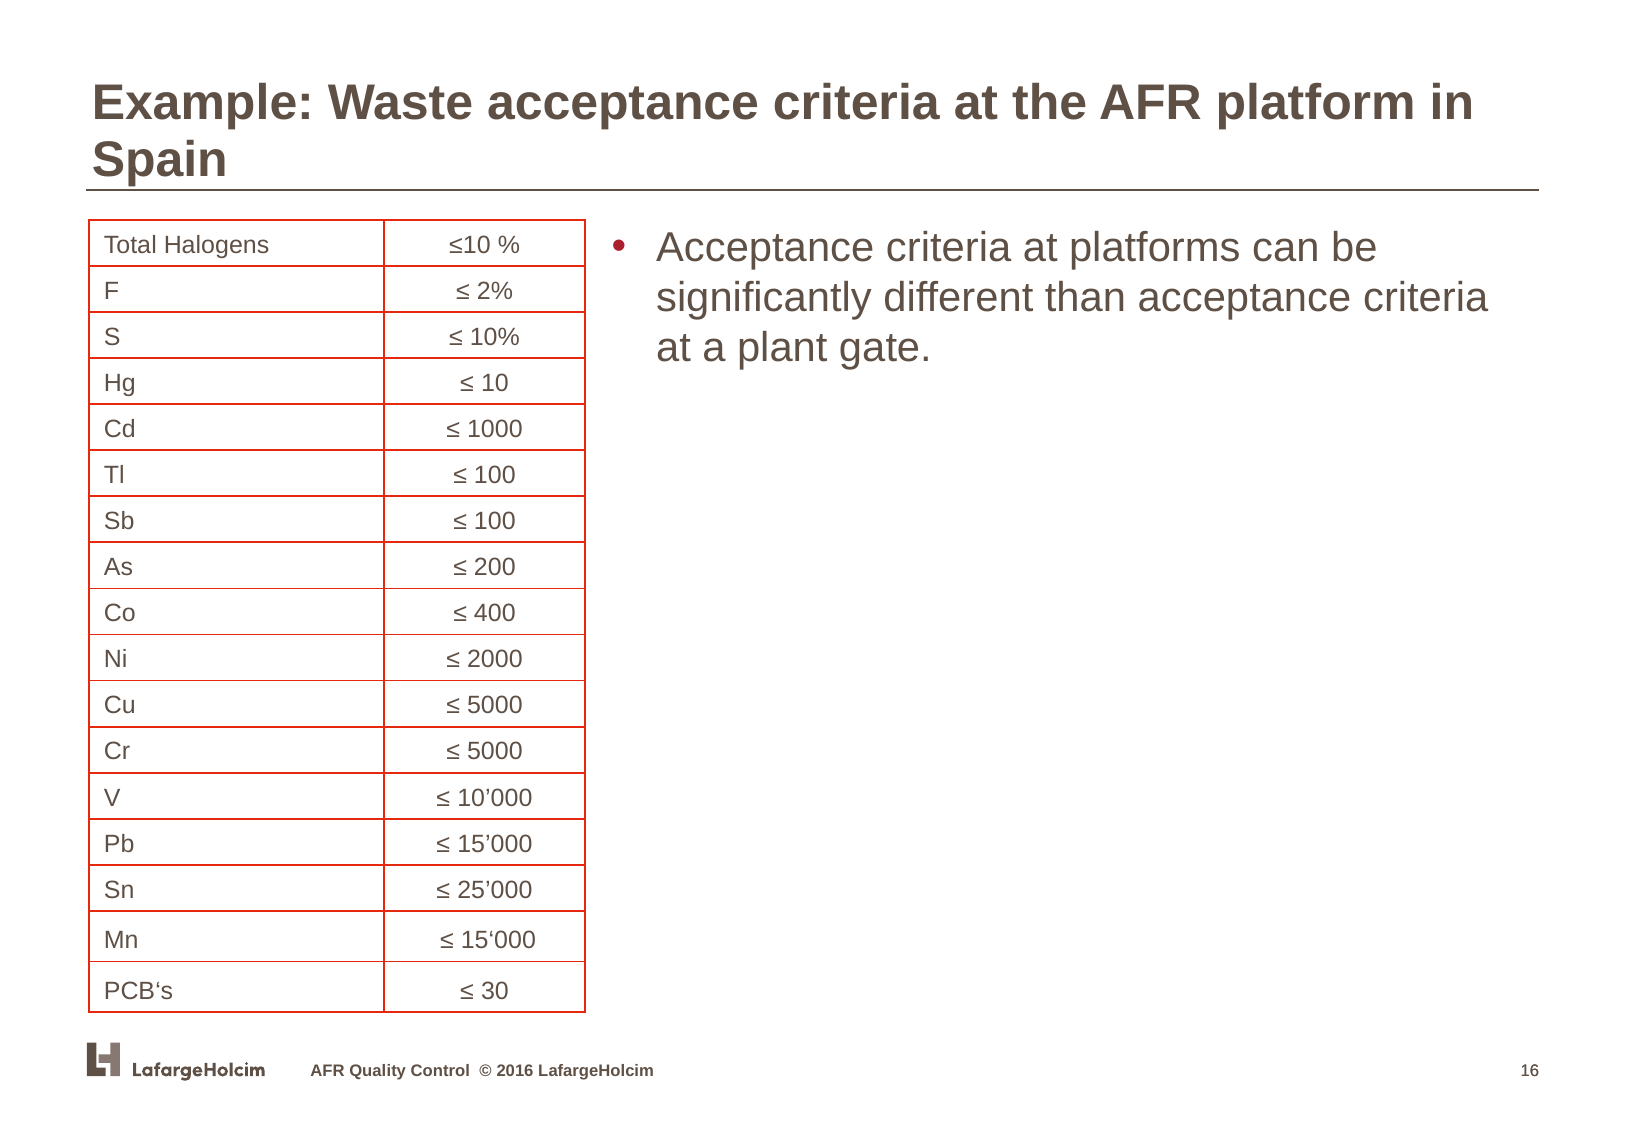

Example: Waste acceptance criteria at the AFR platform in Spain
| Total Halogens | ≤10 % |
| --- | --- |
| F | ≤ 2% |
| S | ≤ 10% |
| Hg | ≤ 10 |
| Cd | ≤ 1000 |
| Tl | ≤ 100 |
| Sb | ≤ 100 |
| As | ≤ 200 |
| Co | ≤ 400 |
| Ni | ≤ 2000 |
| Cu | ≤ 5000 |
| Cr | ≤ 5000 |
| V | ≤ 10’000 |
| Pb | ≤ 15’000 |
| Sn | ≤ 25’000 |
| Mn | ≤ 15‘000 |
| PCB‘s | ≤ 30 |
Acceptance criteria at platforms can be significantly different than acceptance criteria at a plant gate.

AFR Quality Control  © 2016 LafargeHolcim
16
16